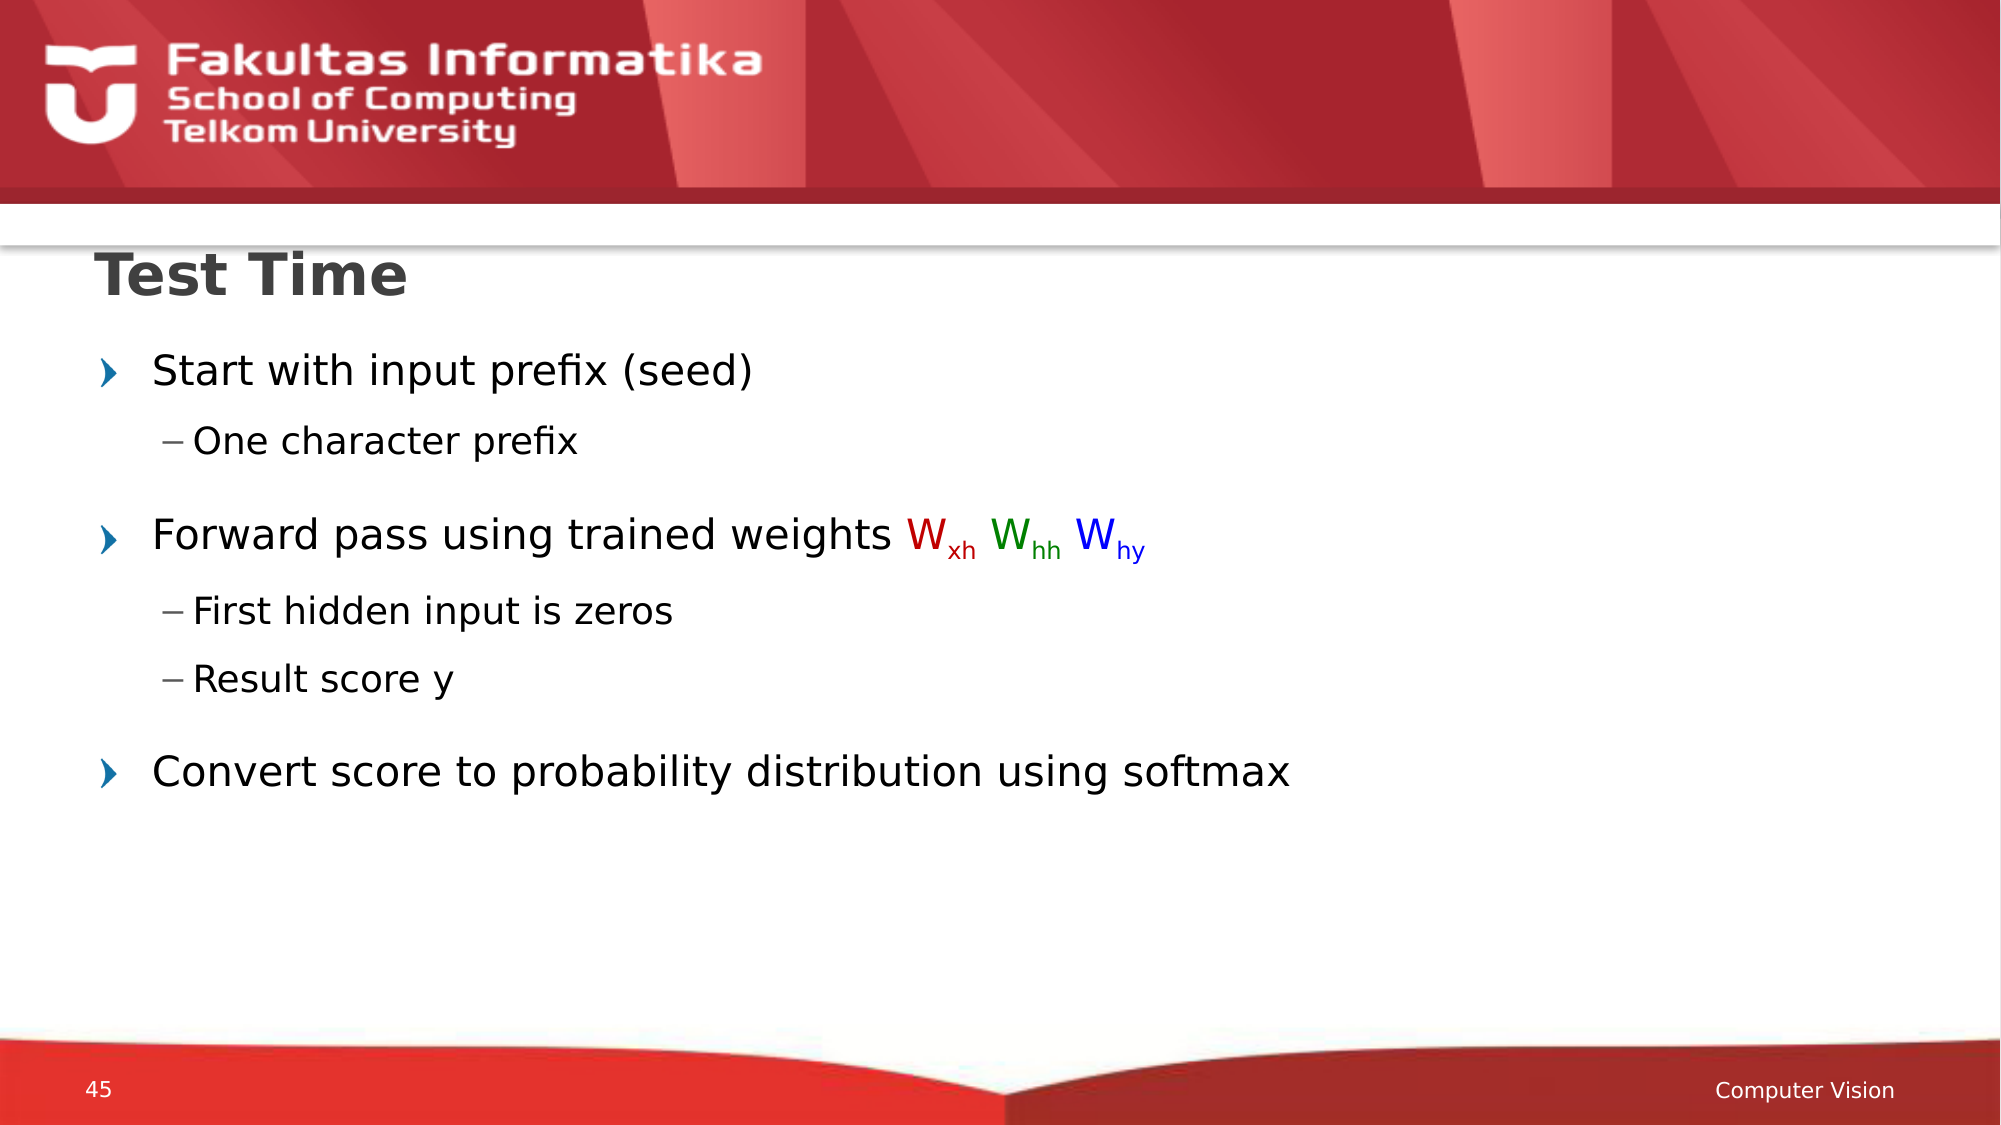

# Test Time
Start with input prefix (seed)
One character prefix
Forward pass using trained weights Wxh Whh Why
First hidden input is zeros
Result score y
Convert score to probability distribution using softmax
Computer Vision
45